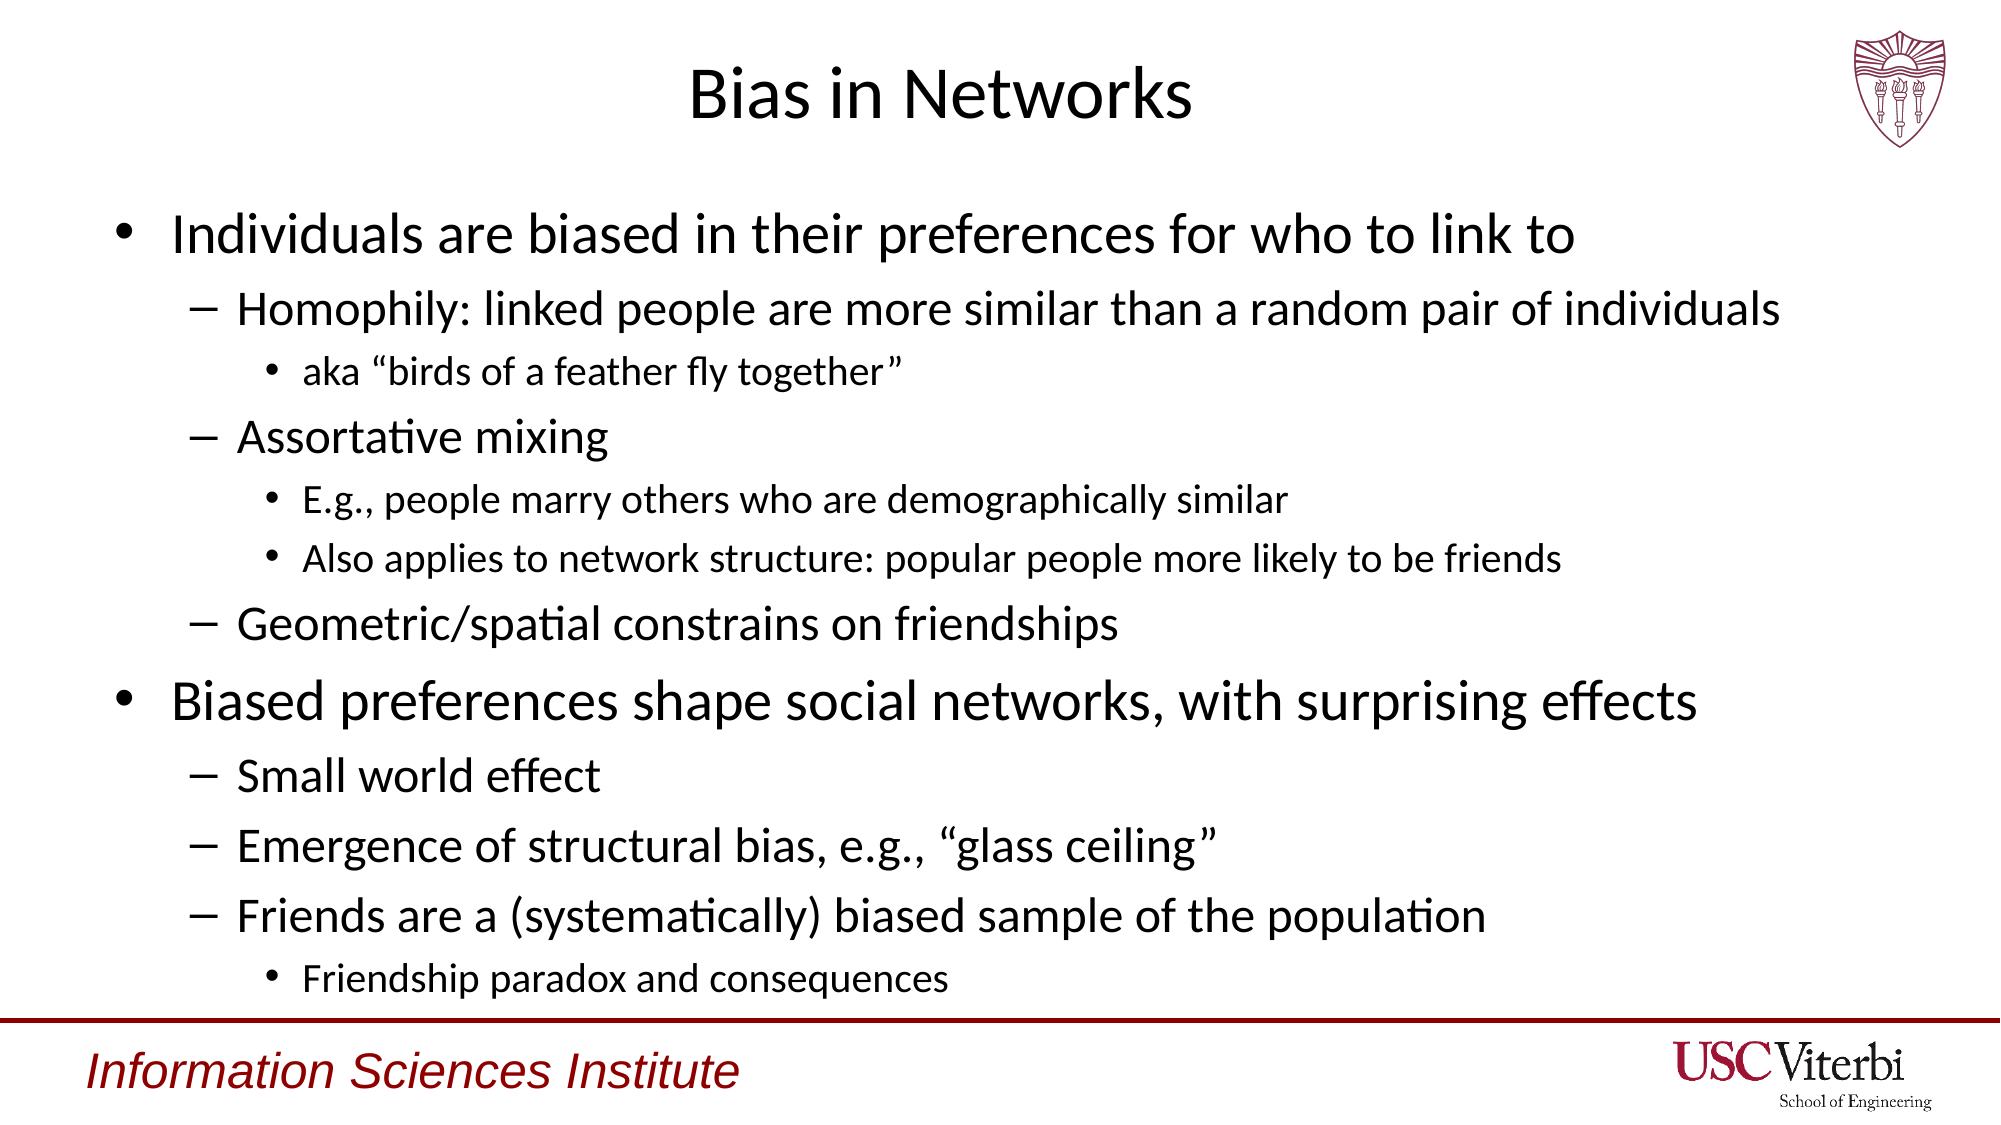

# Bias in Networks
Individuals are biased in their preferences for who to link to
Homophily: linked people are more similar than a random pair of individuals
aka “birds of a feather fly together”
Assortative mixing
E.g., people marry others who are demographically similar
Also applies to network structure: popular people more likely to be friends
Geometric/spatial constrains on friendships
Biased preferences shape social networks, with surprising effects
Small world effect
Emergence of structural bias, e.g., “glass ceiling”
Friends are a (systematically) biased sample of the population
Friendship paradox and consequences